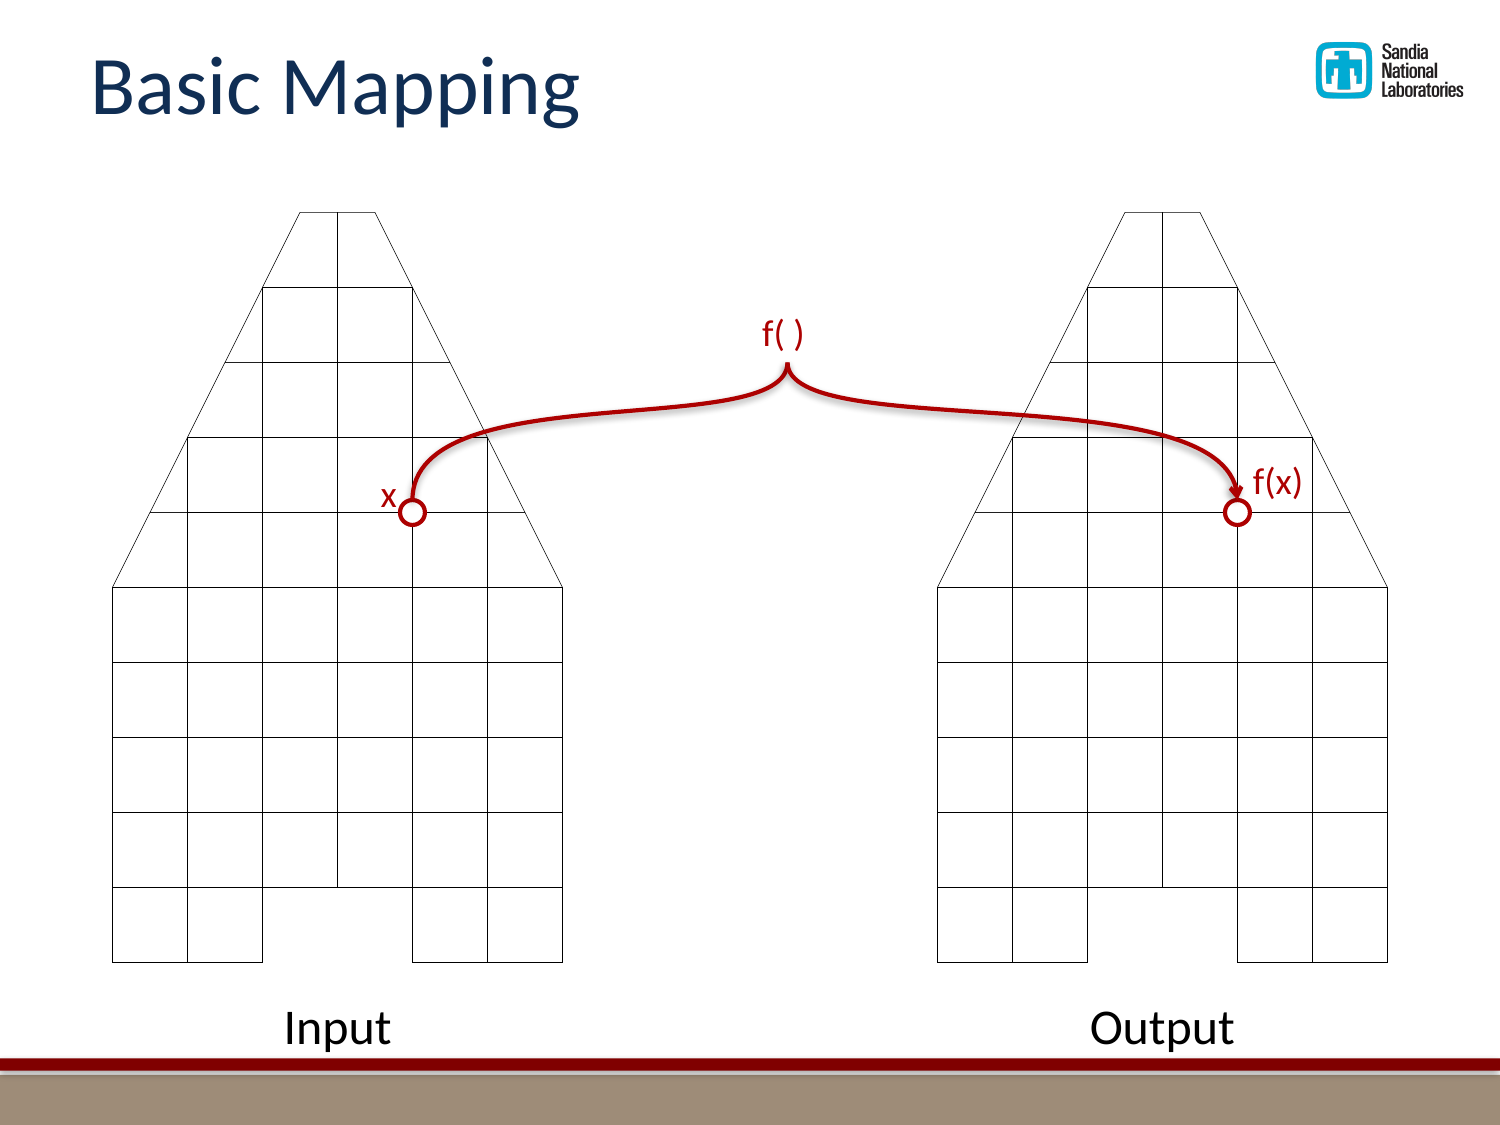

# Basic Mapping
f( )

f(x)
x

Input
Output